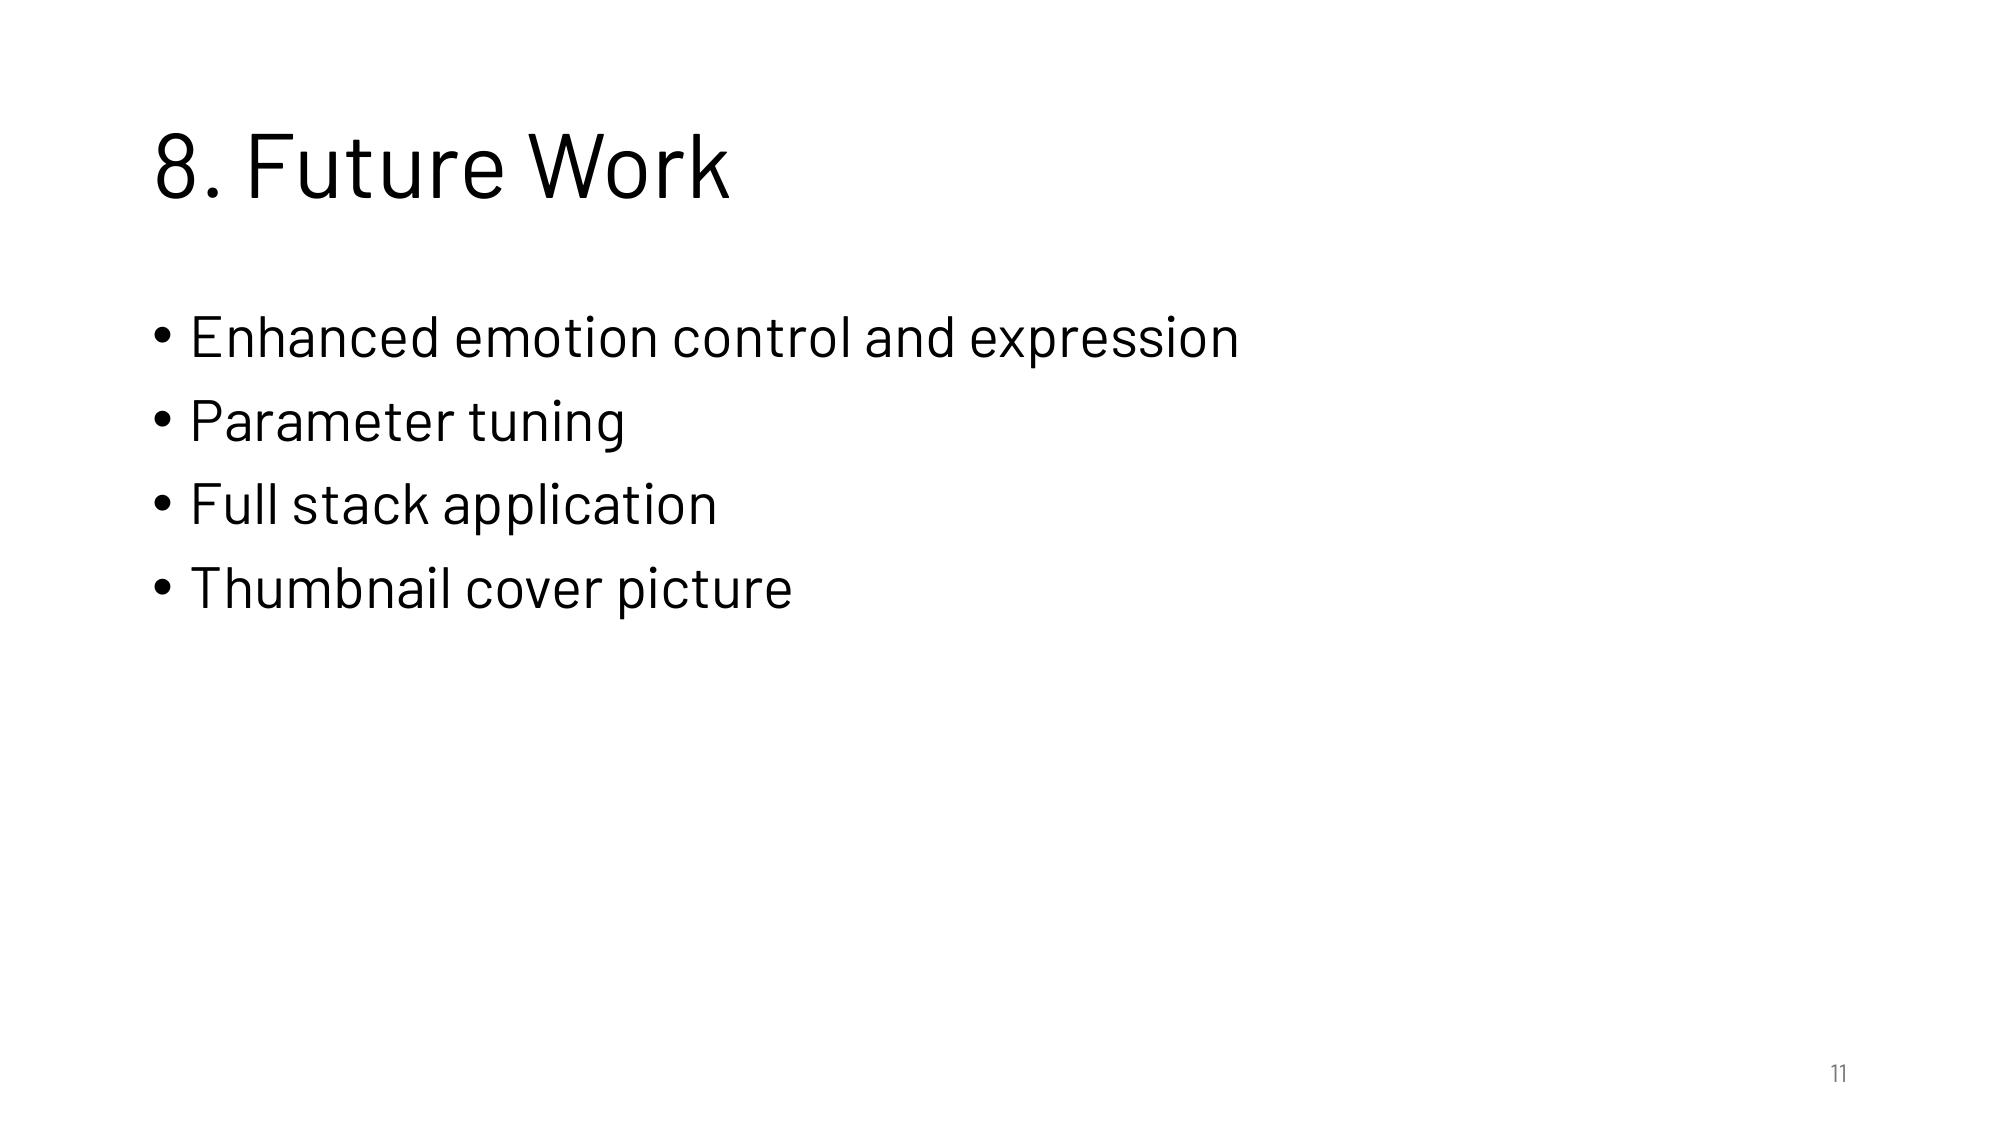

# 8. Future Work
Enhanced emotion control and expression
Parameter tuning
Full stack application
Thumbnail cover picture

11